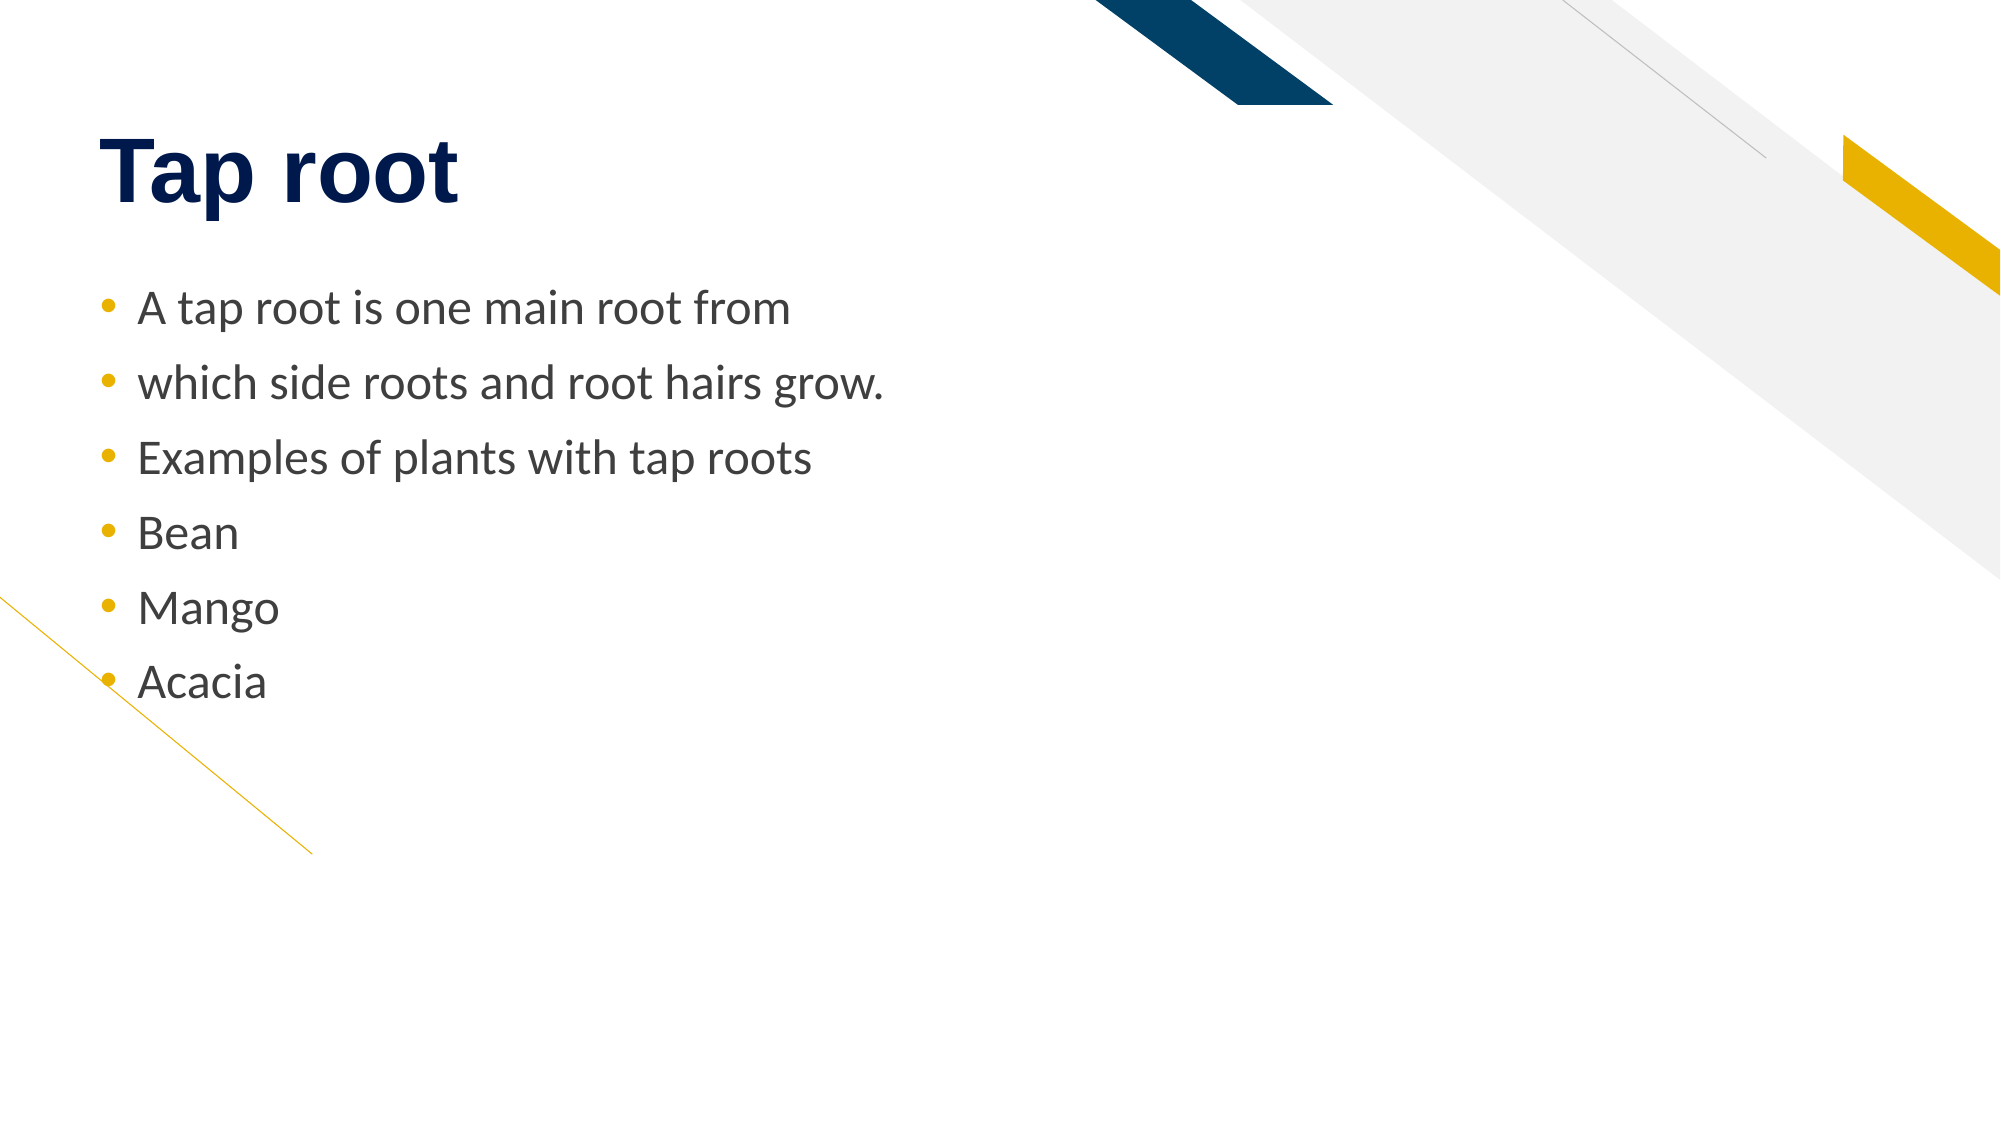

# Tap root
A tap root is one main root from
which side roots and root hairs grow.
Examples of plants with tap roots
Bean
Mango
Acacia